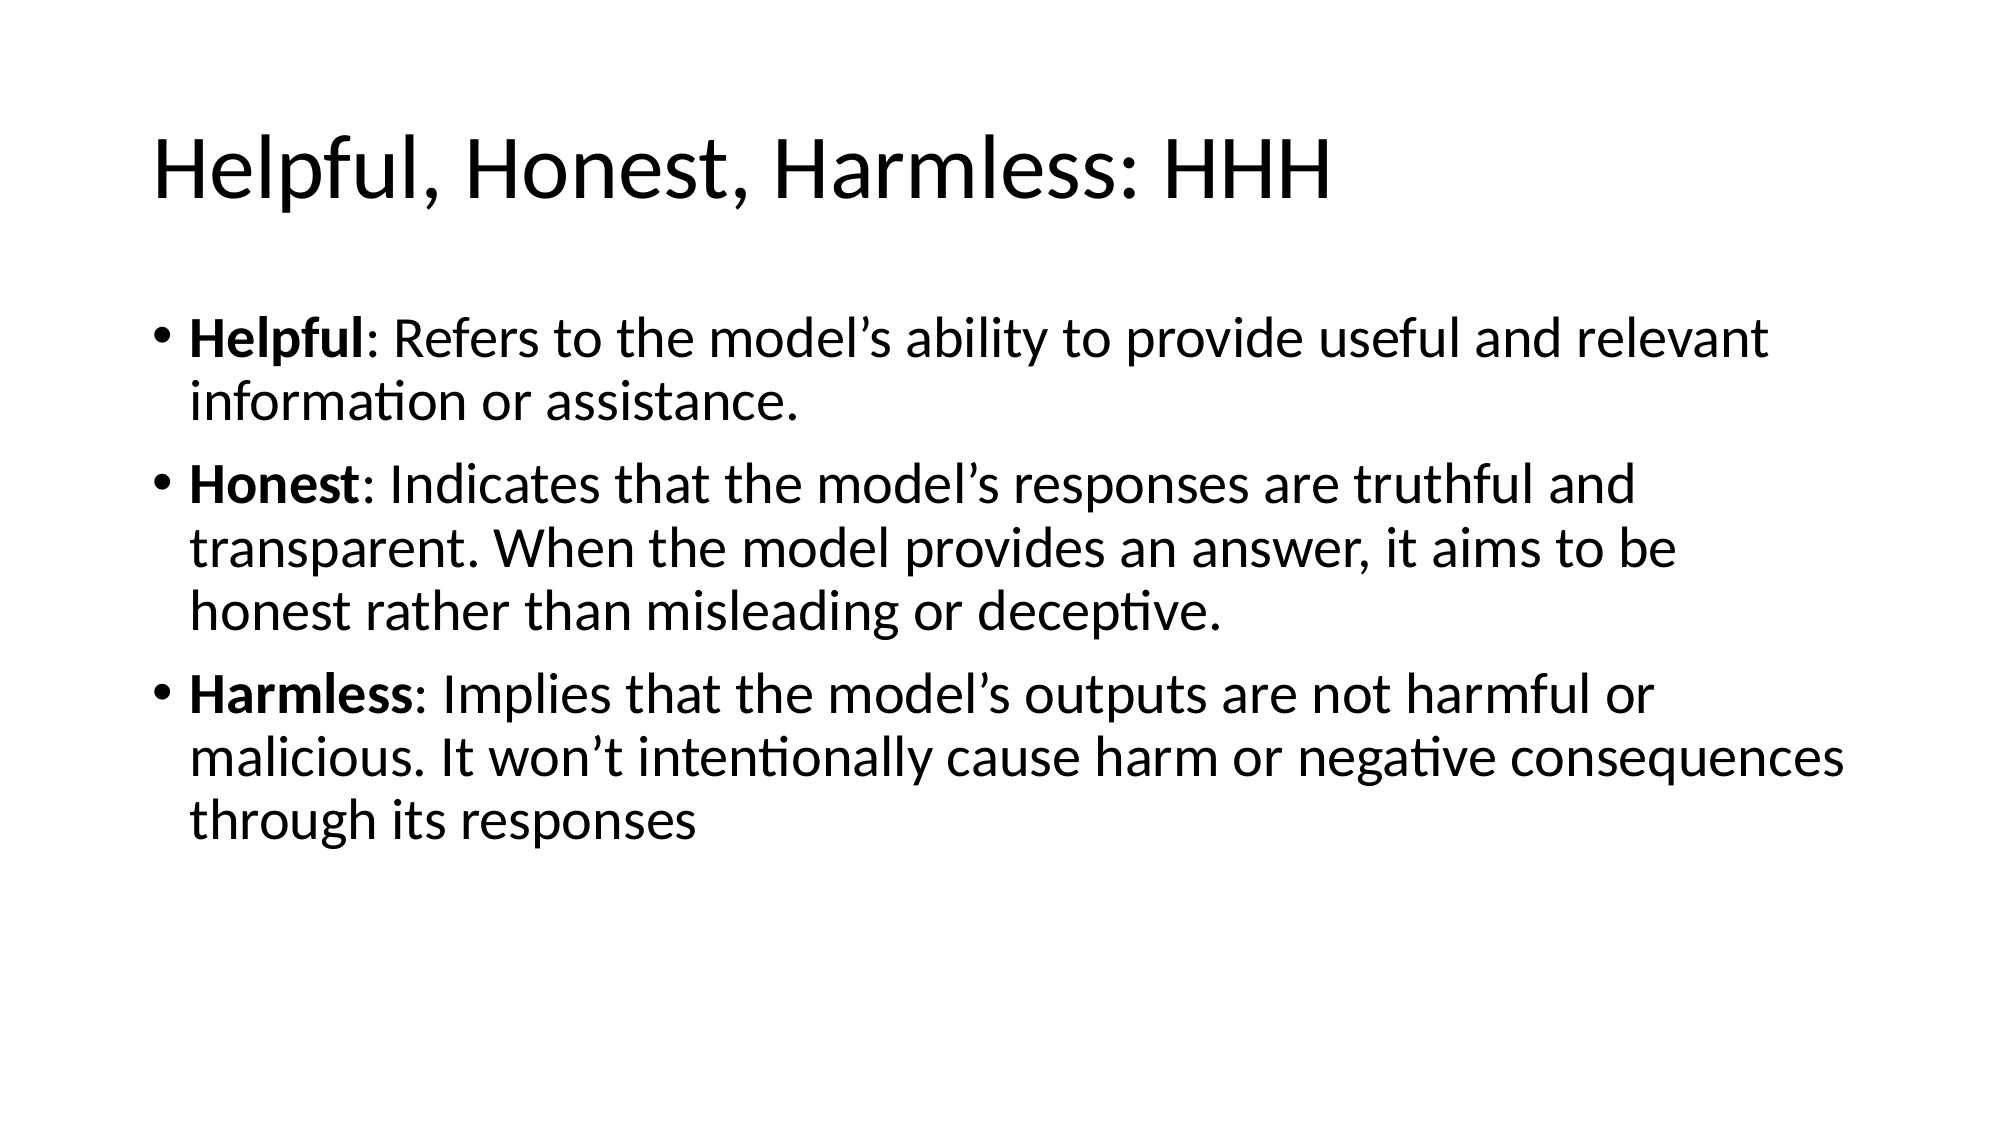

# Helpful, Honest, Harmless: HHH
Helpful: Refers to the model’s ability to provide useful and relevant information or assistance.
Honest: Indicates that the model’s responses are truthful and transparent. When the model provides an answer, it aims to be honest rather than misleading or deceptive.
Harmless: Implies that the model’s outputs are not harmful or malicious. It won’t intentionally cause harm or negative consequences through its responses
27